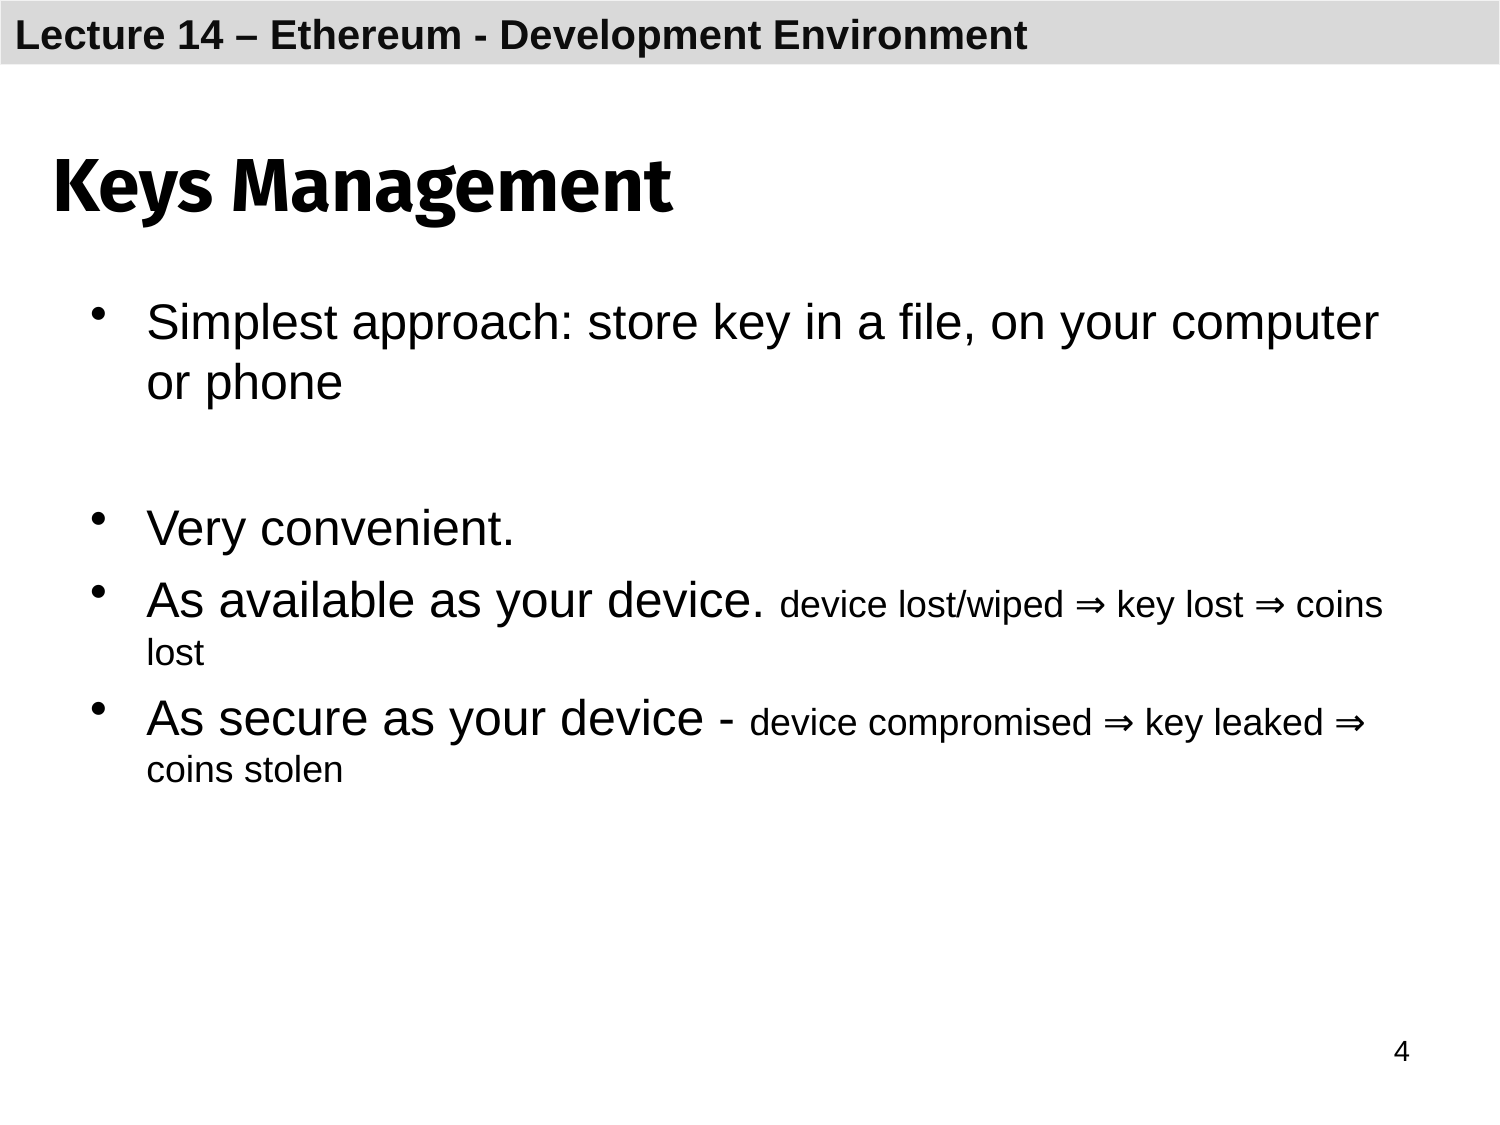

# Keys Management
Simplest approach: store key in a file, on your computer or phone

Very convenient.
As available as your device. device lost/wiped ⇒ key lost ⇒ coins lost
As secure as your device - device compromised ⇒ key leaked ⇒ coins stolen

4